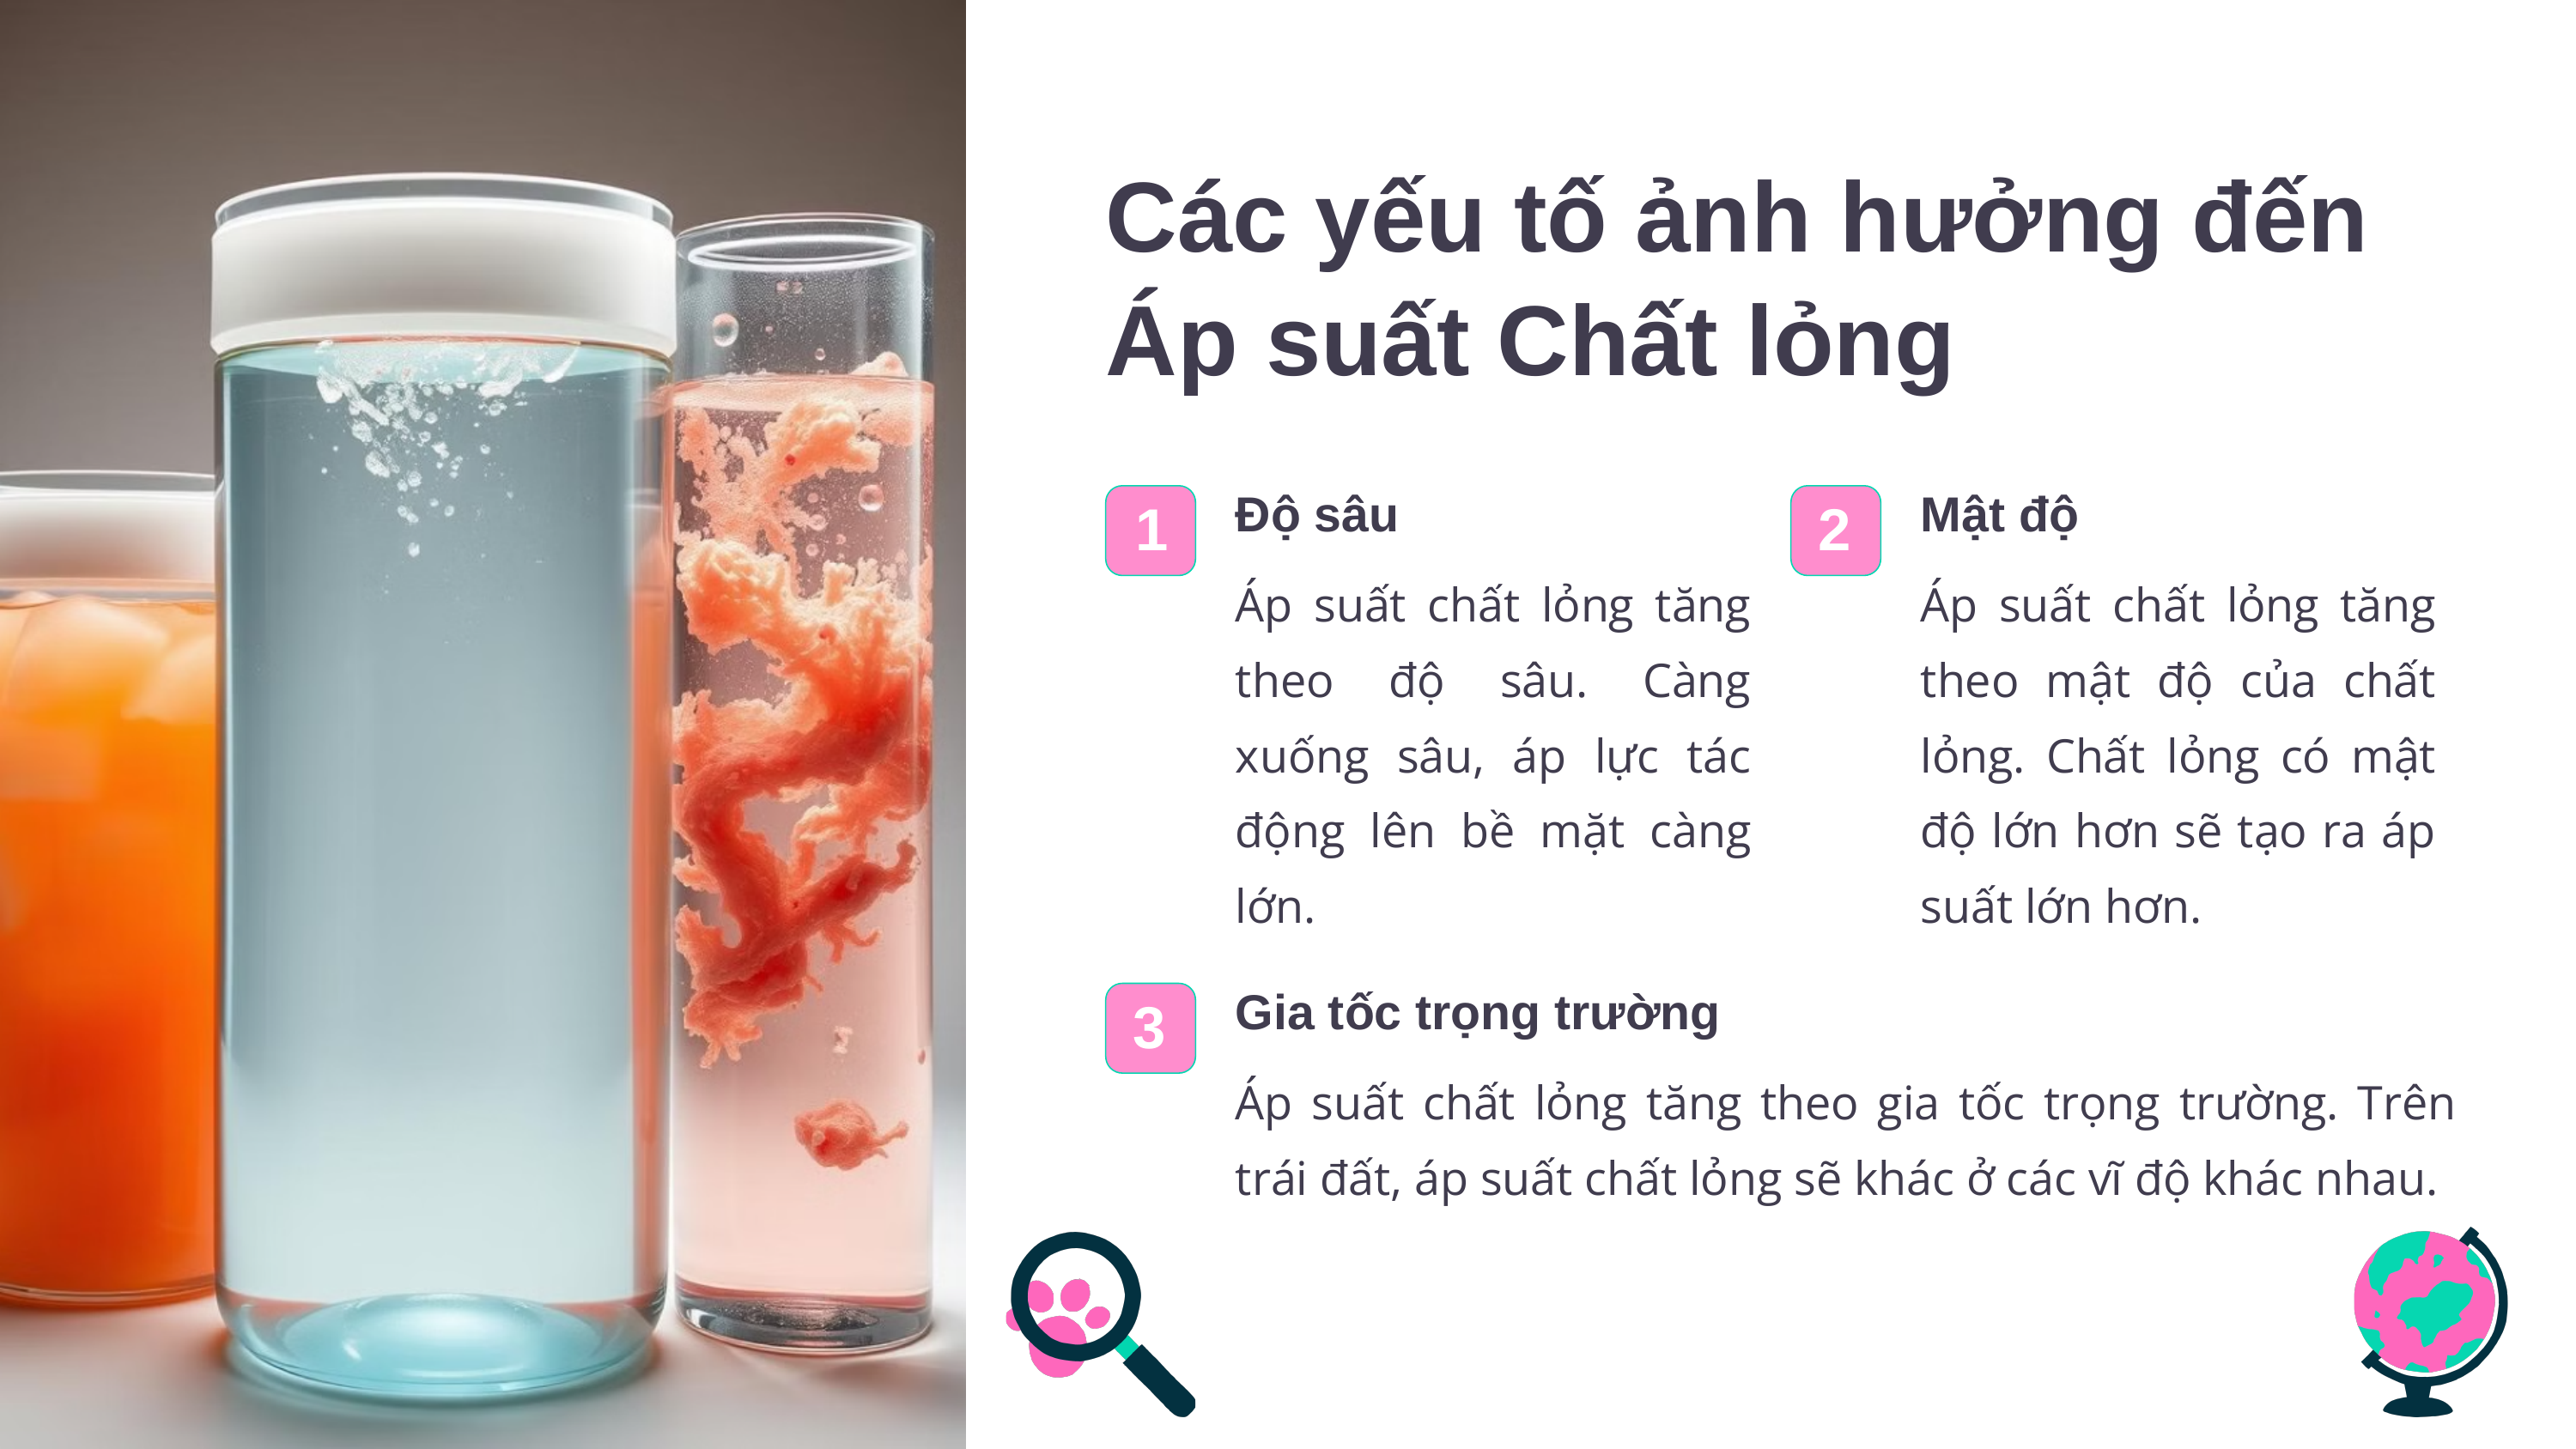

Các yếu tố ảnh hưởng đến Áp suất Chất lỏng
Độ sâu
Mật độ

1
2
Áp suất chất lỏng tăng theo độ sâu. Càng xuống sâu, áp lực tác động lên bề mặt càng lớn.
Áp suất chất lỏng tăng theo mật độ của chất lỏng. Chất lỏng có mật độ lớn hơn sẽ tạo ra áp suất lớn hơn.
Gia tốc trọng trường

3
Áp suất chất lỏng tăng theo gia tốc trọng trường. Trên trái đất, áp suất chất lỏng sẽ khác ở các vĩ độ khác nhau.